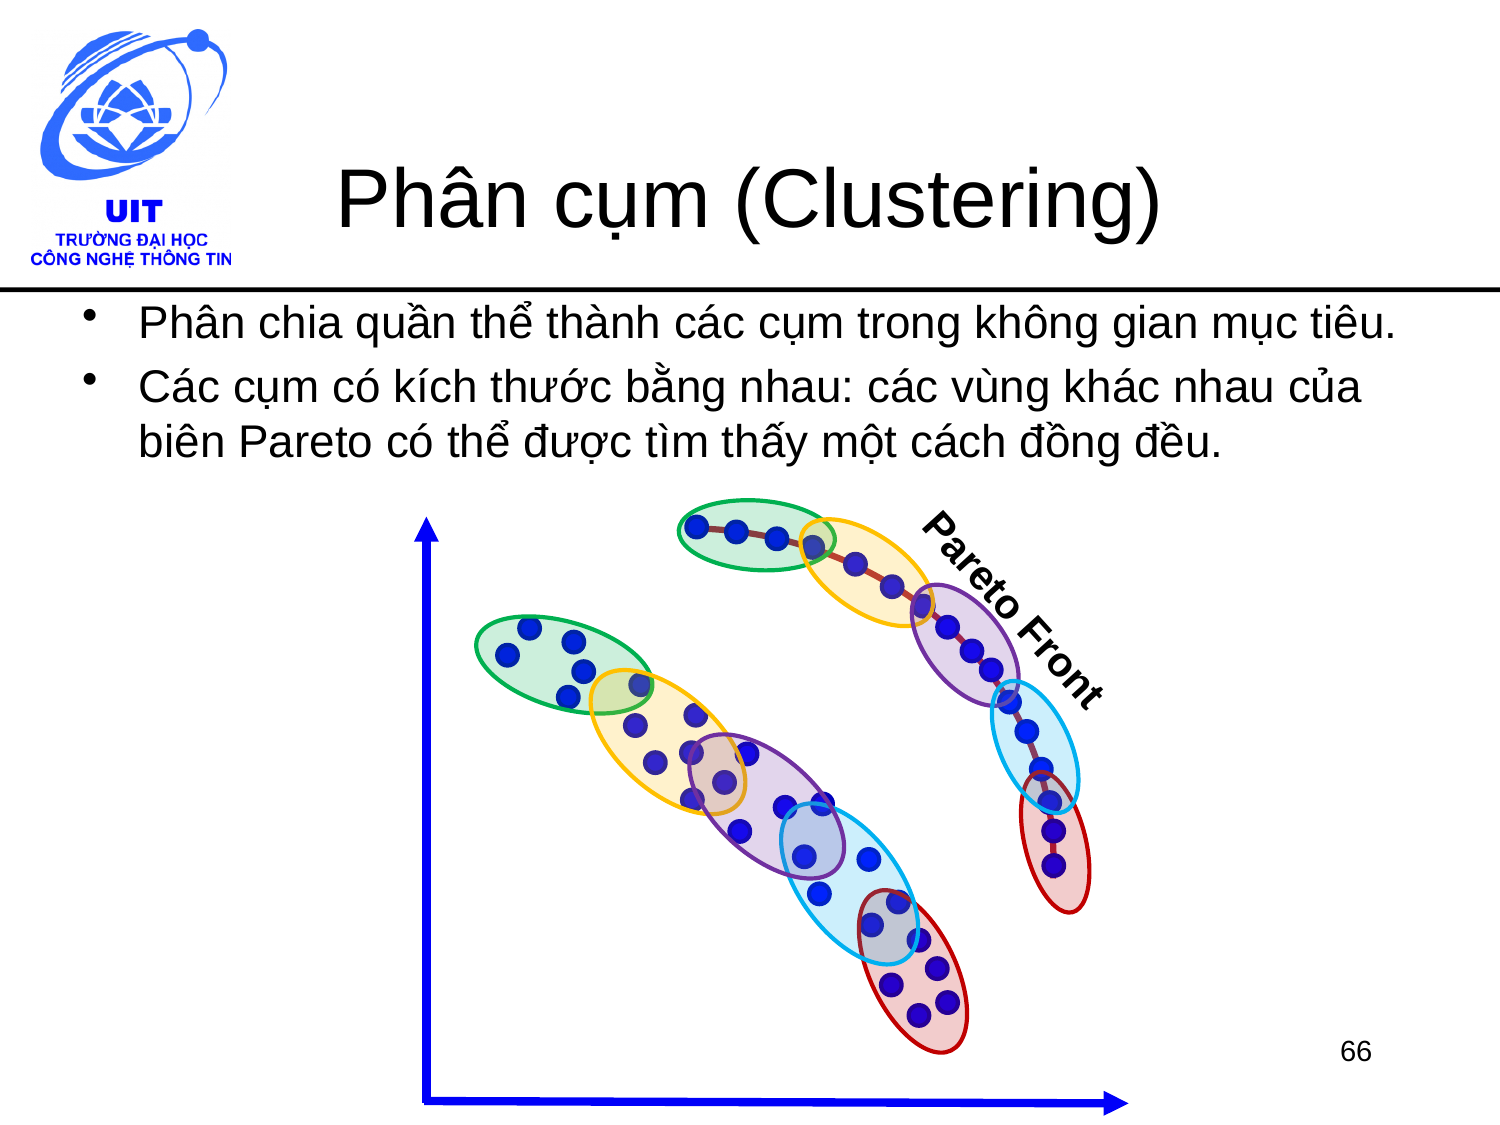

# Phân cụm (Clustering)
Phân chia quần thể thành các cụm trong không gian mục tiêu.
Các cụm có kích thước bằng nhau: các vùng khác nhau của biên Pareto có thể được tìm thấy một cách đồng đều.

Pareto Front

66